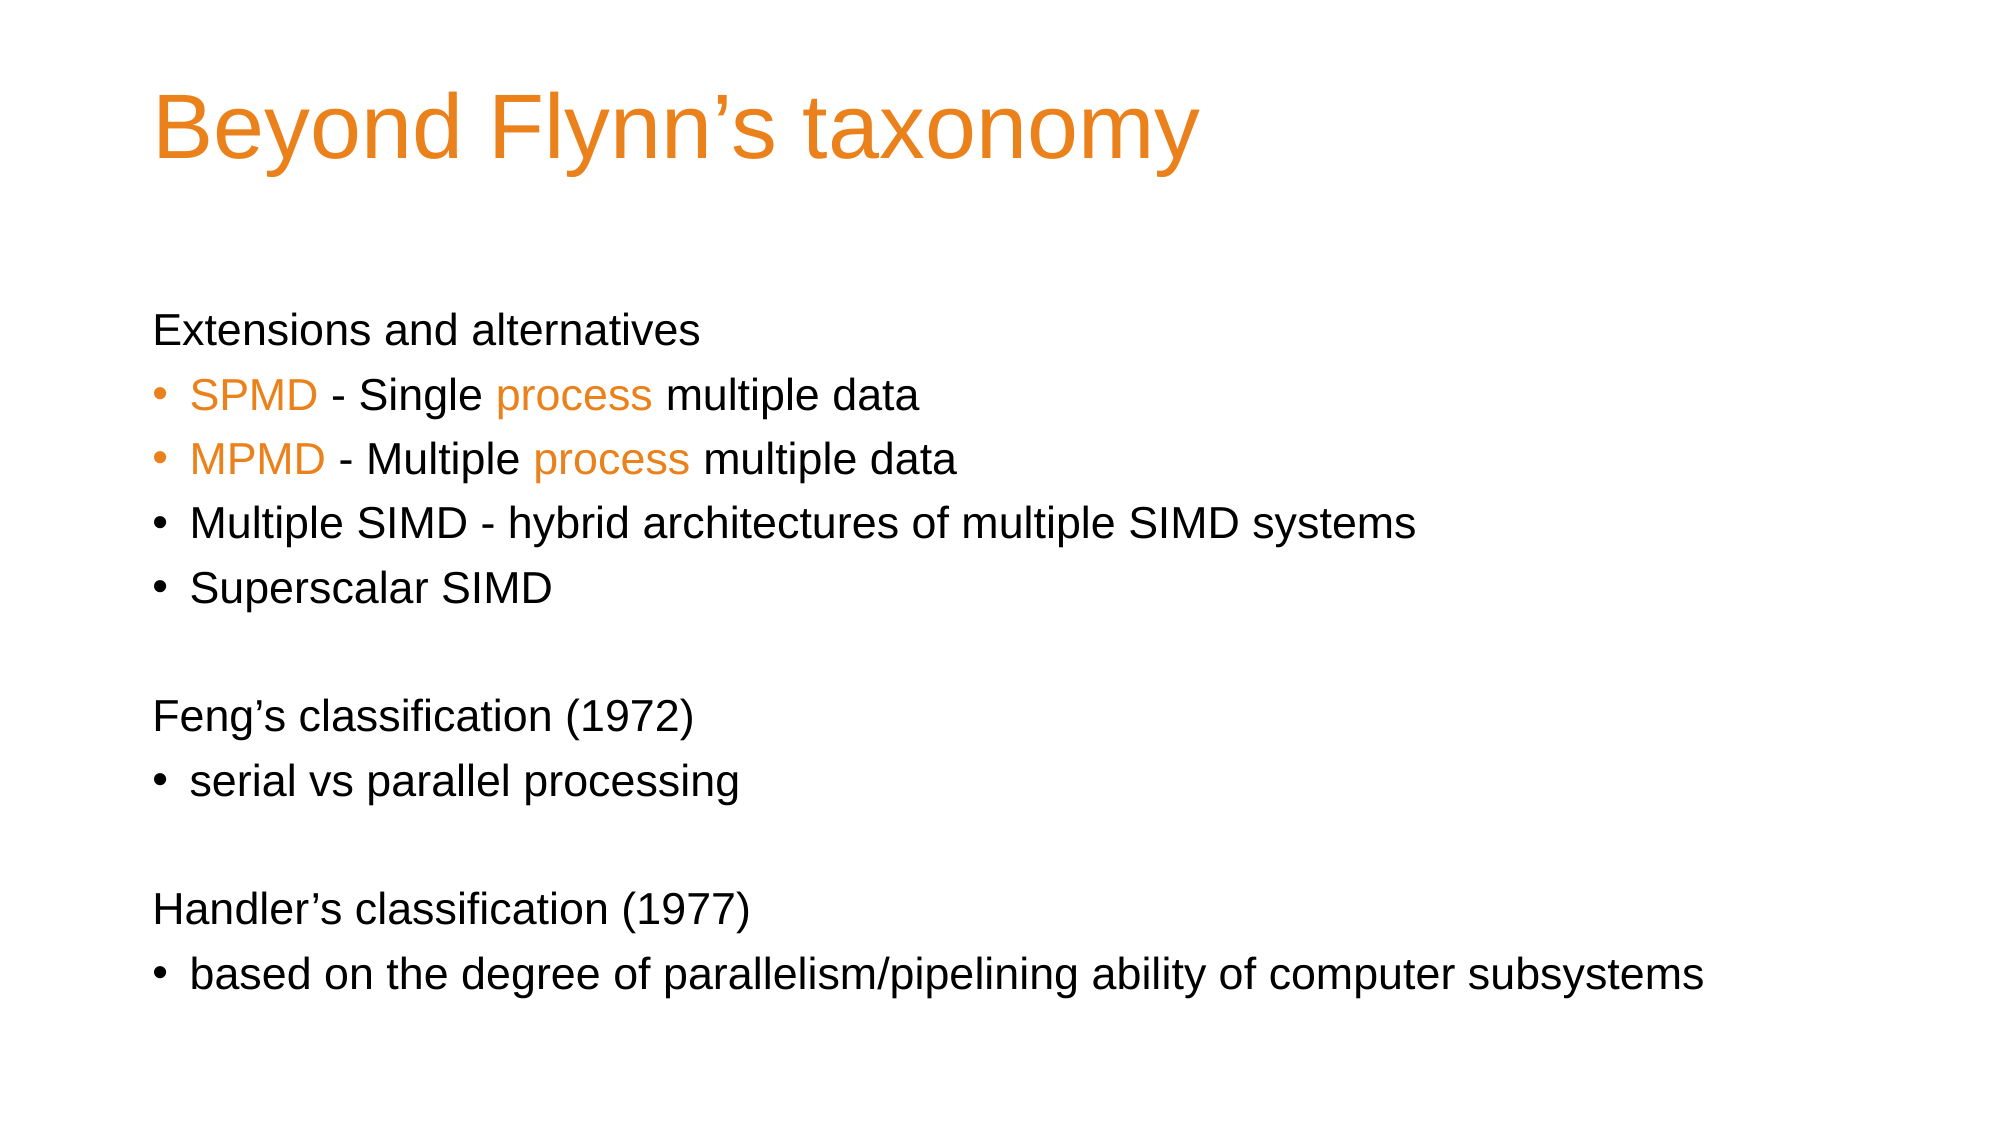

# Beyond Flynn’s taxonomy
Extensions and alternatives
SPMD - Single process multiple data
MPMD - Multiple process multiple data
Multiple SIMD - hybrid architectures of multiple SIMD systems
Superscalar SIMD

Feng’s classification (1972)
serial vs parallel processing

Handler’s classification (1977)
based on the degree of parallelism/pipelining ability of computer subsystems